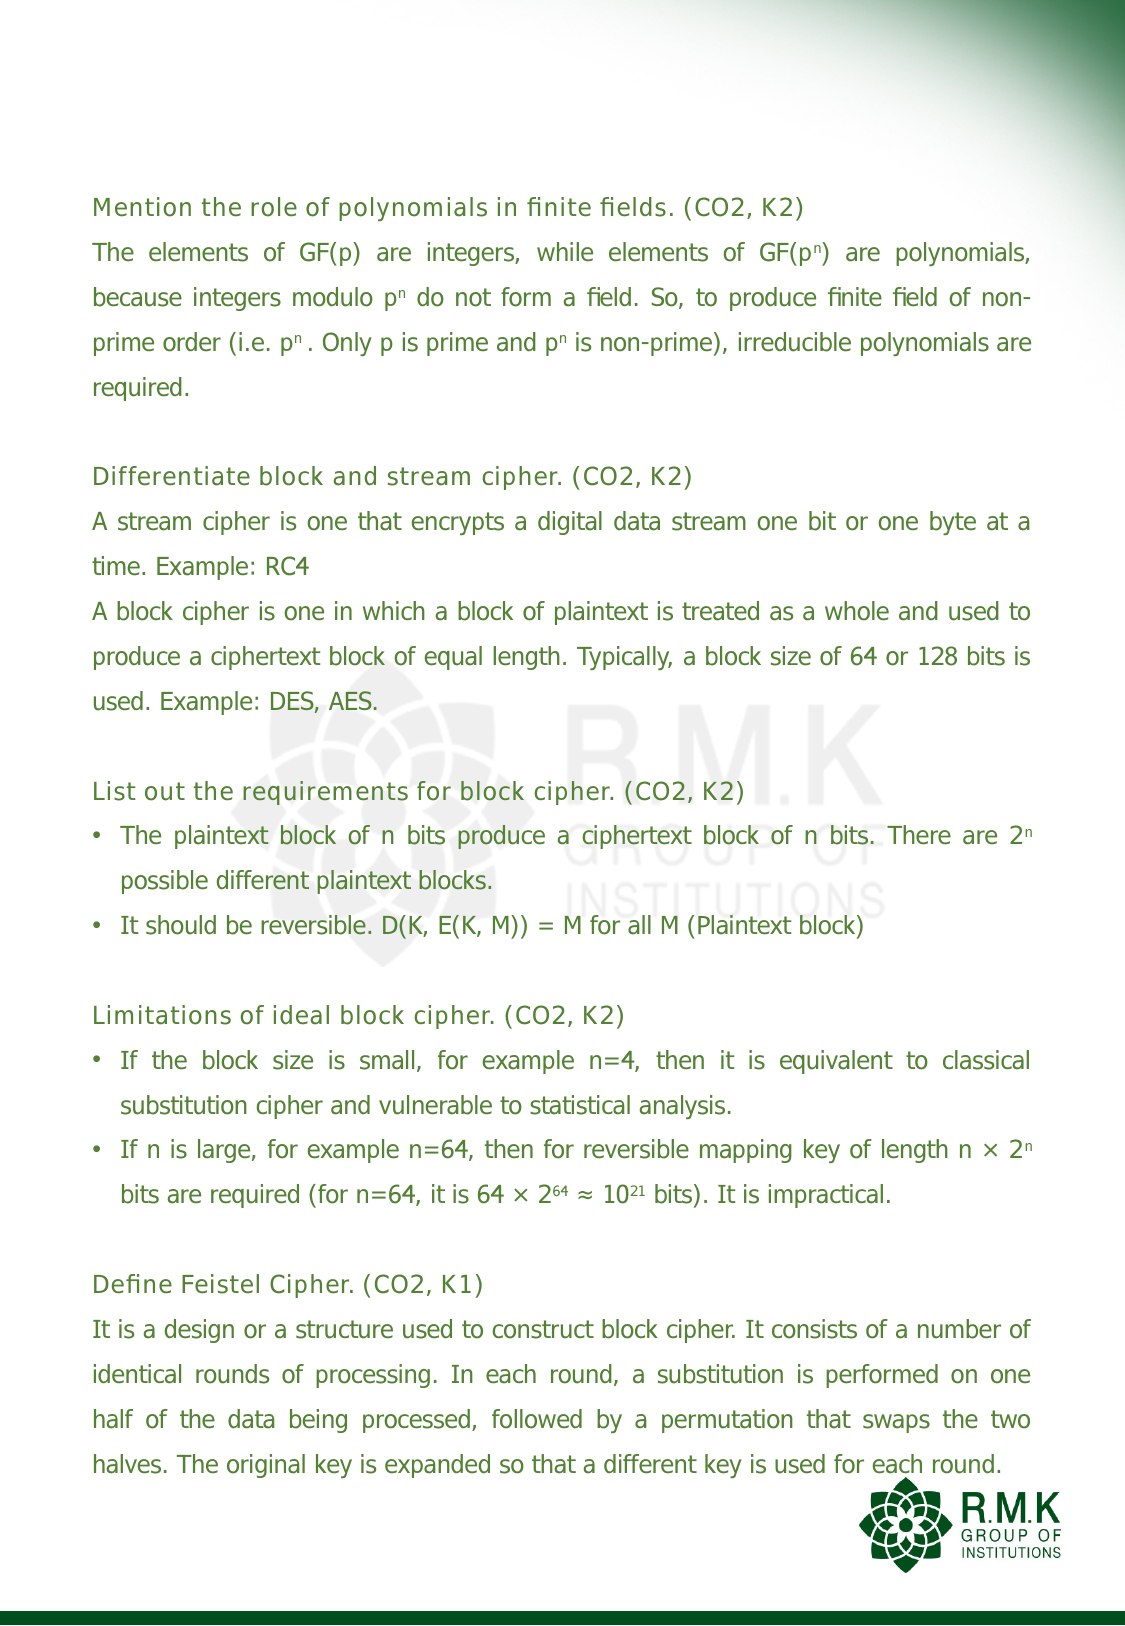

#
Mention the role of polynomials in finite fields. (CO2, K2)
The elements of GF(p) are integers, while elements of GF(pn) are polynomials, because integers modulo pn do not form a field. So, to produce finite field of non-prime order (i.e. pn . Only p is prime and pn is non-prime), irreducible polynomials are required.

Differentiate block and stream cipher. (CO2, K2)
A stream cipher is one that encrypts a digital data stream one bit or one byte at a time. Example: RC4
A block cipher is one in which a block of plaintext is treated as a whole and used to produce a ciphertext block of equal length. Typically, a block size of 64 or 128 bits is used. Example: DES, AES.

List out the requirements for block cipher. (CO2, K2)
The plaintext block of n bits produce a ciphertext block of n bits. There are 2n possible different plaintext blocks.
It should be reversible. D(K, E(K, M)) = M for all M (Plaintext block)

Limitations of ideal block cipher. (CO2, K2)
If the block size is small, for example n=4, then it is equivalent to classical substitution cipher and vulnerable to statistical analysis.
If n is large, for example n=64, then for reversible mapping key of length n × 2n bits are required (for n=64, it is 64 × 264 ≈ 1021 bits). It is impractical.

Define Feistel Cipher. (CO2, K1)
It is a design or a structure used to construct block cipher. It consists of a number of identical rounds of processing. In each round, a substitution is performed on one half of the data being processed, followed by a permutation that swaps the two halves. The original key is expanded so that a different key is used for each round.